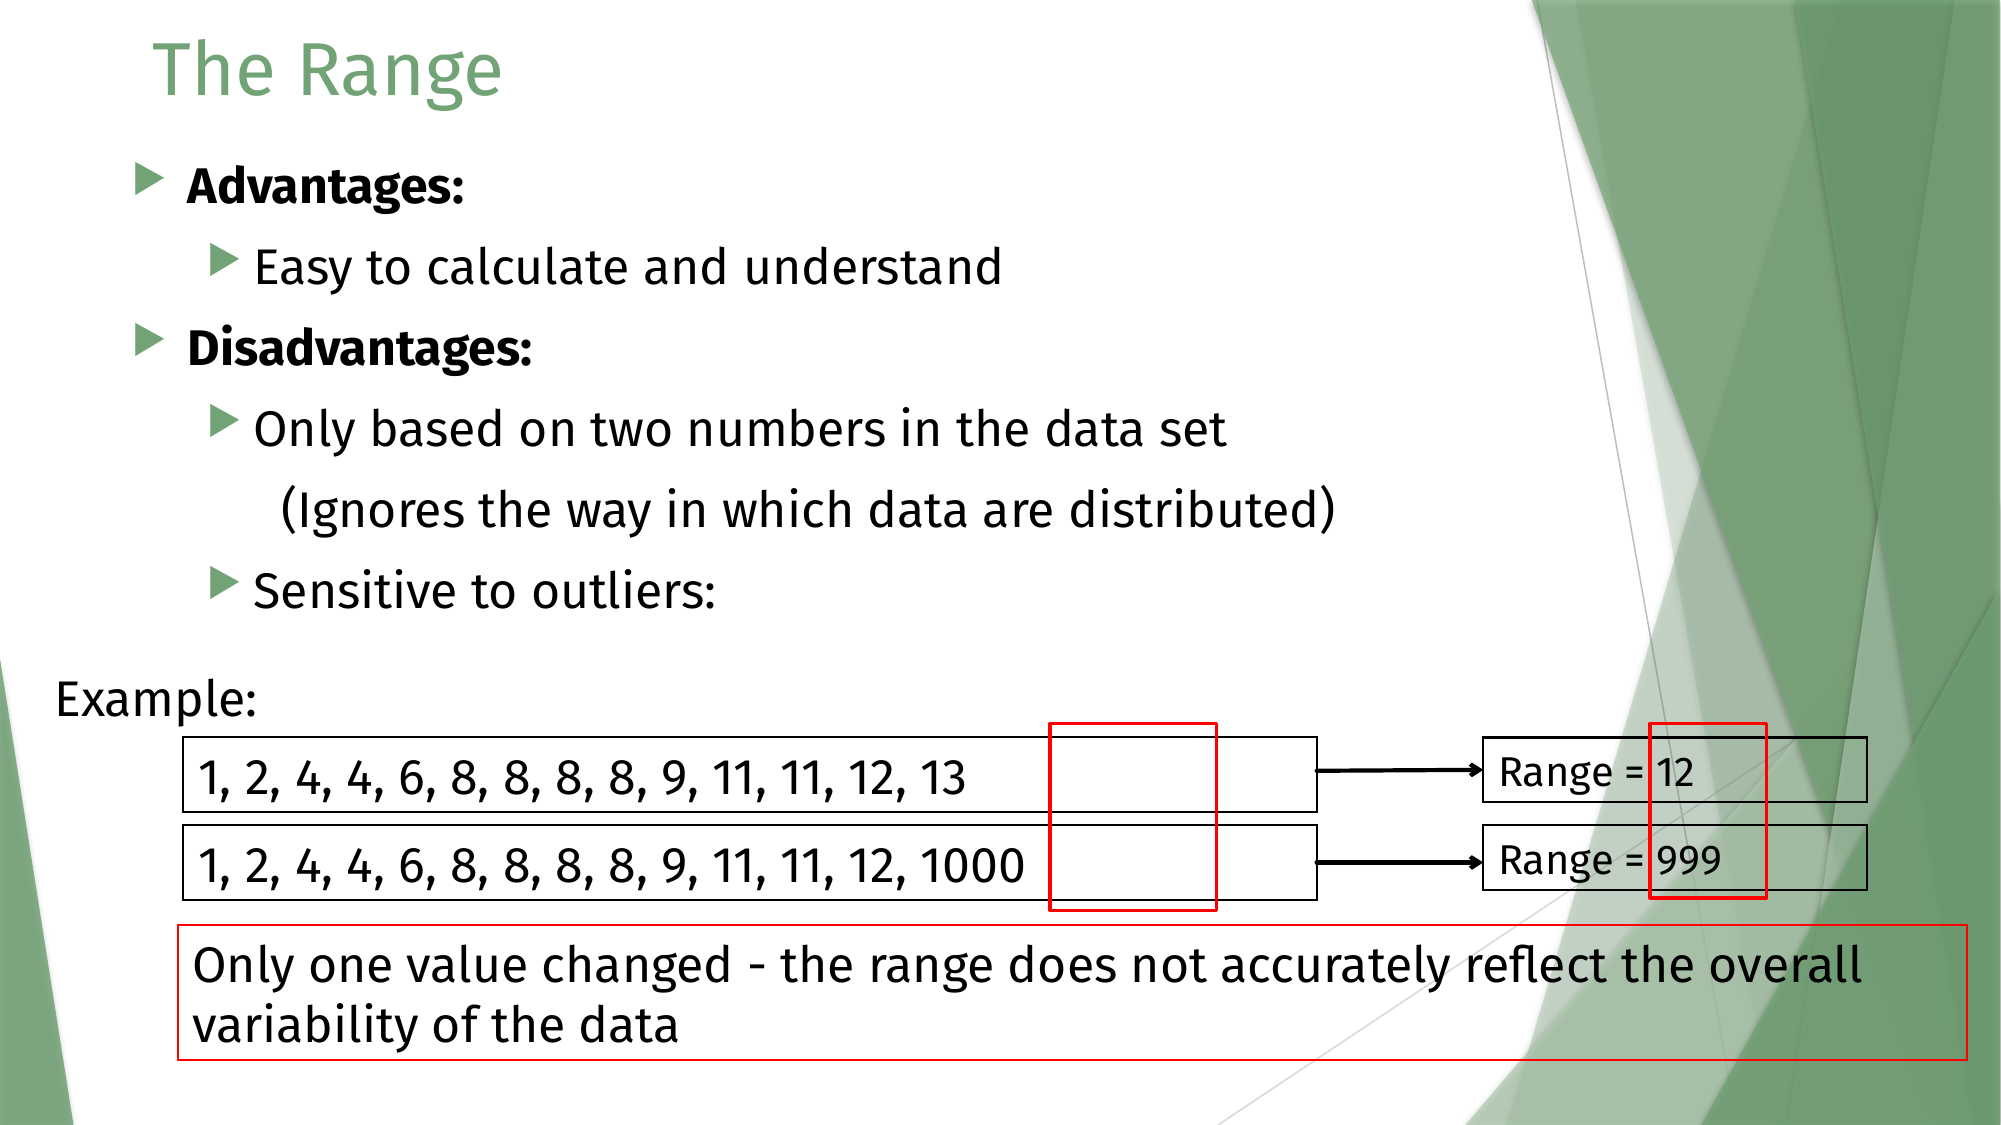

# The Range
Advantages:
Easy to calculate and understand
Disadvantages:
Only based on two numbers in the data set
(Ignores the way in which data are distributed)
Sensitive to outliers:

Example:

Range = 12
1, 2, 4, 4, 6, 8, 8, 8, 8, 9, 11, 11, 12, 13
Range = 999
1, 2, 4, 4, 6, 8, 8, 8, 8, 9, 11, 11, 12, 1000
Only one value changed - the range does not accurately reflect the overall variability of the data